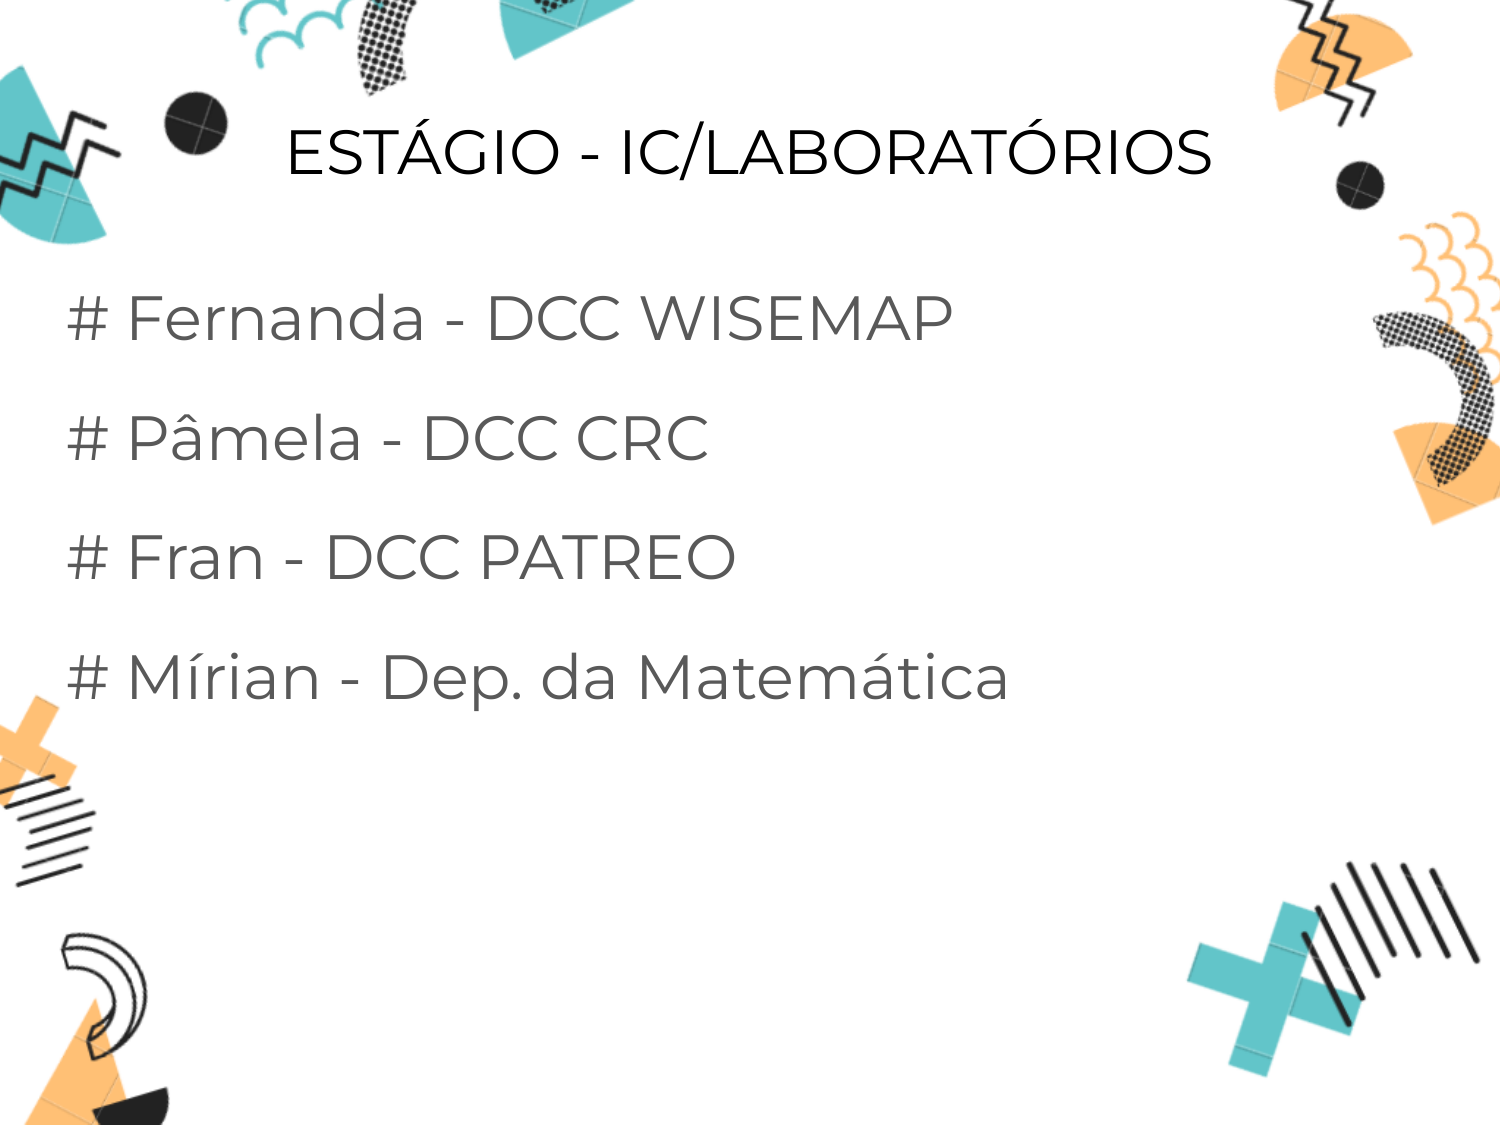

# ESTÁGIO - IC/LABORATÓRIOS
# Fernanda - DCC WISEMAP
# Pâmela - DCC CRC
# Fran - DCC PATREO
# Mírian - Dep. da Matemática